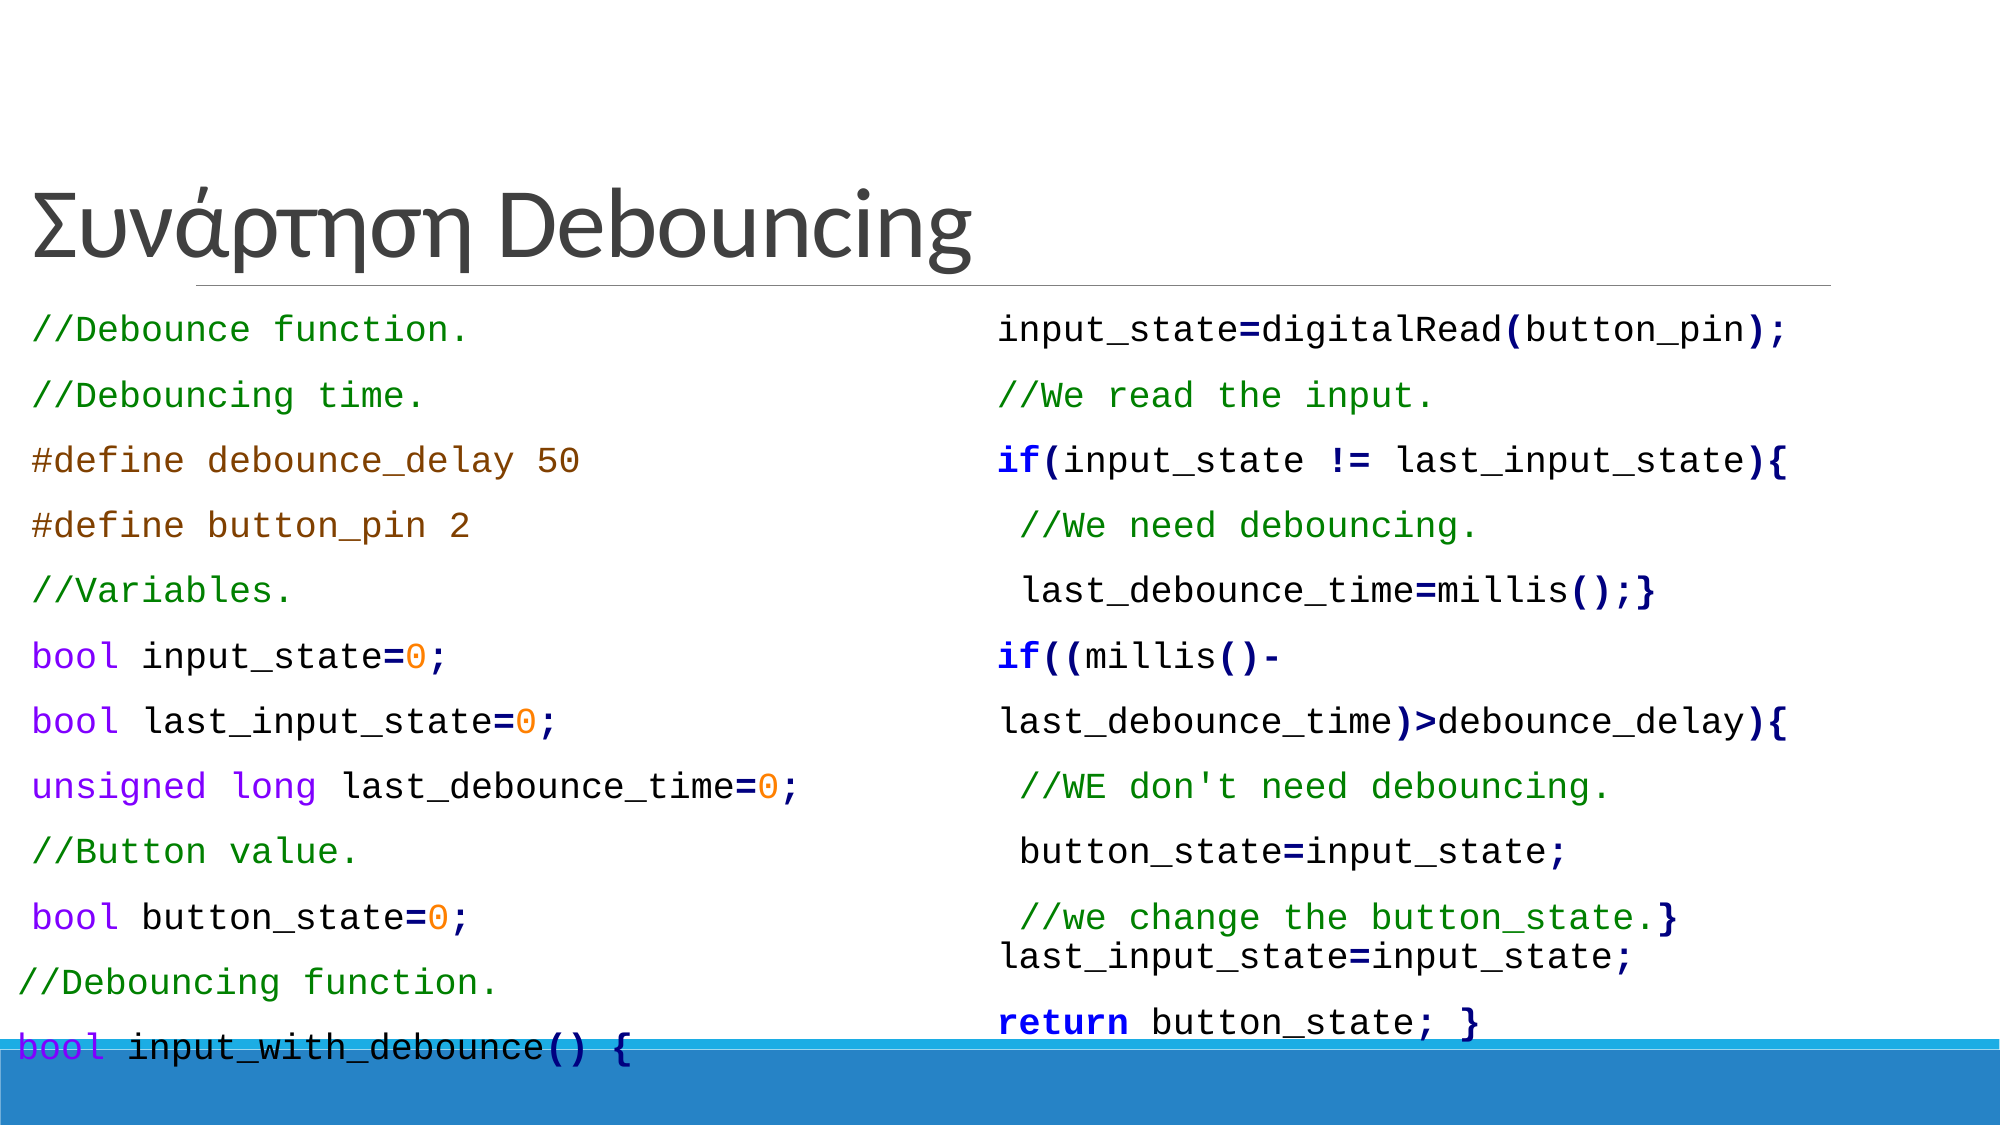

# Συνάρτηση Debouncing
//Debounce function.
//Debouncing time.
#define debounce_delay 50
#define button_pin 2
//Variables.
bool input_state=0;
bool last_input_state=0;
unsigned long last_debounce_time=0;
//Button value.
bool button_state=0;
//Debouncing function.
bool input_with_debounce() {
input_state=digitalRead(button_pin);
//We read the input.
if(input_state != last_input_state){
 //We need debouncing.
 last_debounce_time=millis();}
if((millis()-
last_debounce_time)>debounce_delay){
 //WE don't need debouncing.
 button_state=input_state;
 //we change the button_state.} last_input_state=input_state;
return button_state; }